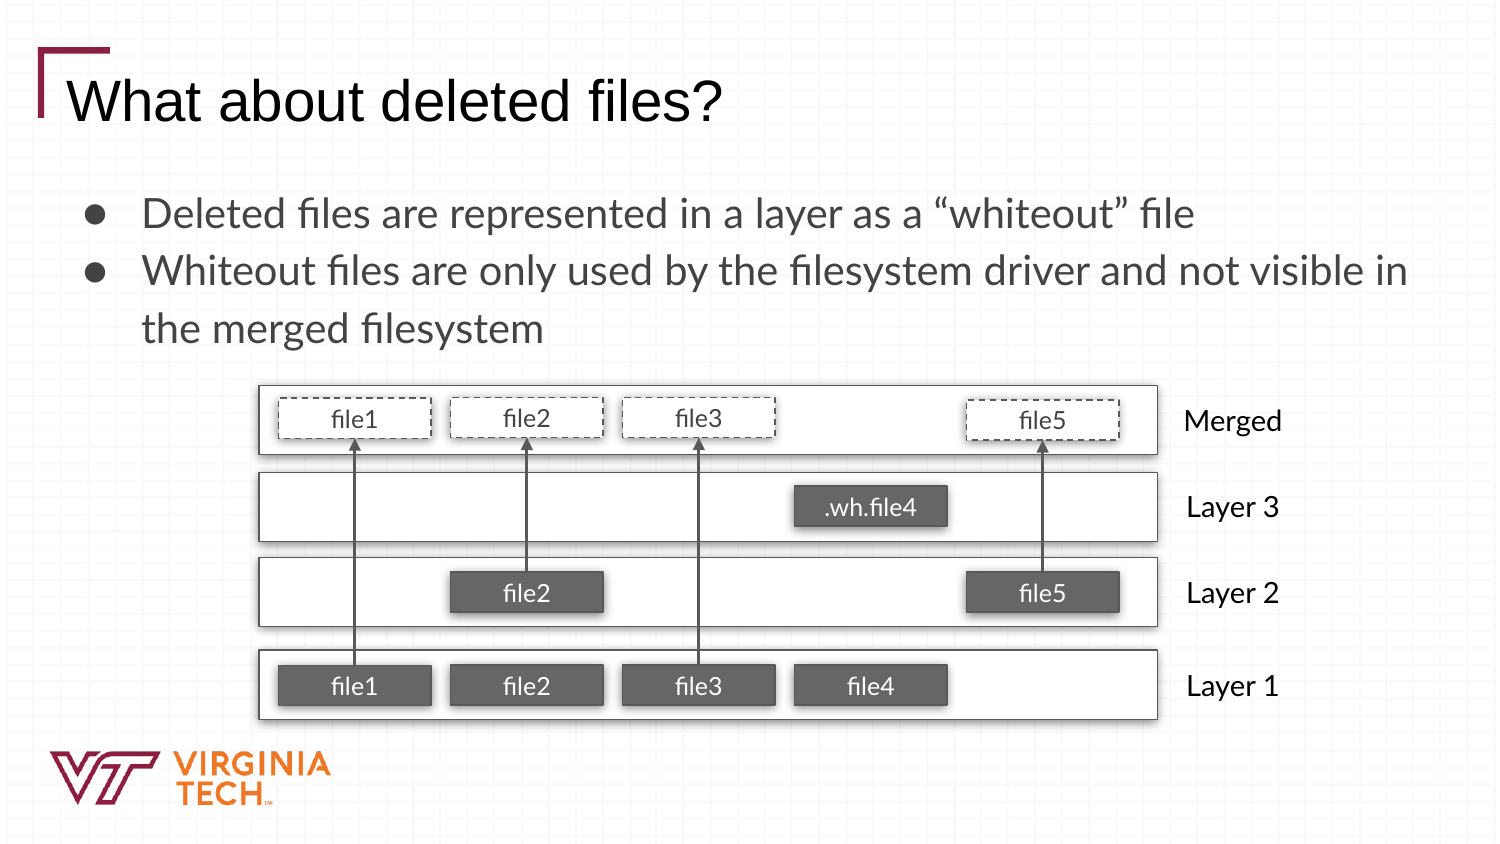

# What about deleted files?
Deleted files are represented in a layer as a “whiteout” file
Whiteout files are only used by the filesystem driver and not visible in the merged filesystem

Merged
file2
file3
file1
file5

Layer 3
.wh.file4

Layer 2
file2
file5

Layer 1
file2
file3
file4
file1